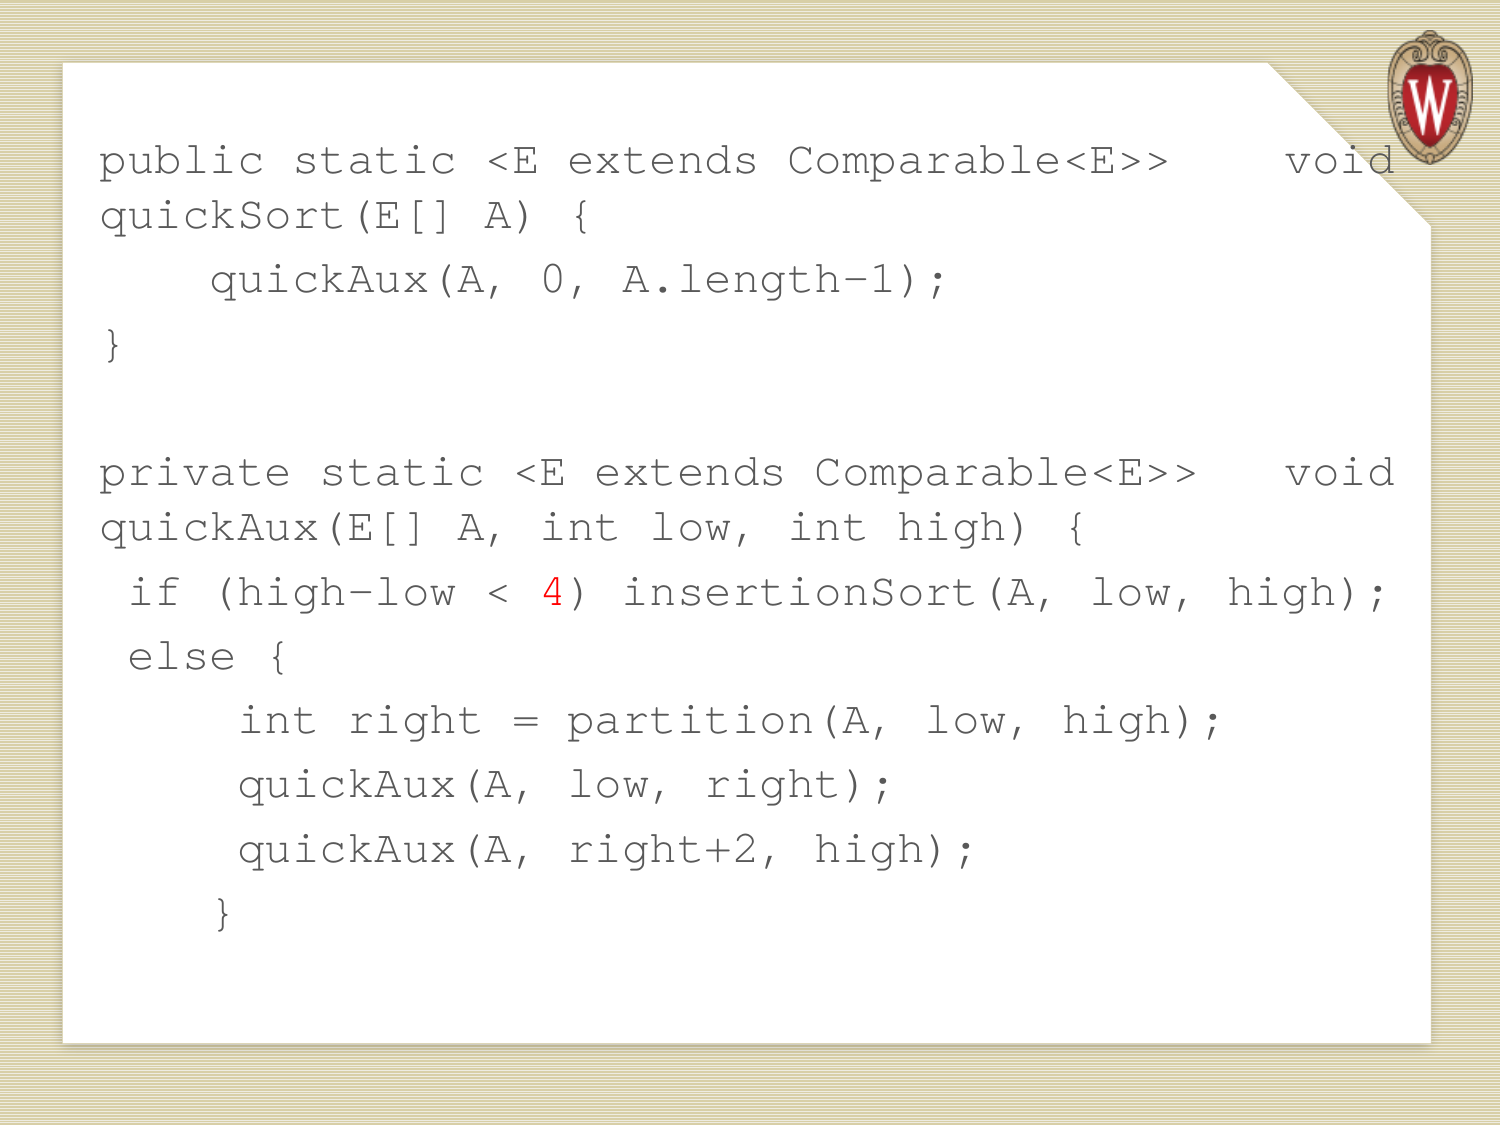

public static <E extends Comparable<E>>   	void quickSort(E[] A) {
    quickAux(A, 0, A.length-1);
}

private static <E extends Comparable<E>> 	void quickAux(E[] A, int low, int high) {
 if (high-low < 4) insertionSort(A, low, high);
 else {
     int right = partition(A, low, high);
     quickAux(A, low, right);
     quickAux(A, right+2, high);
    }